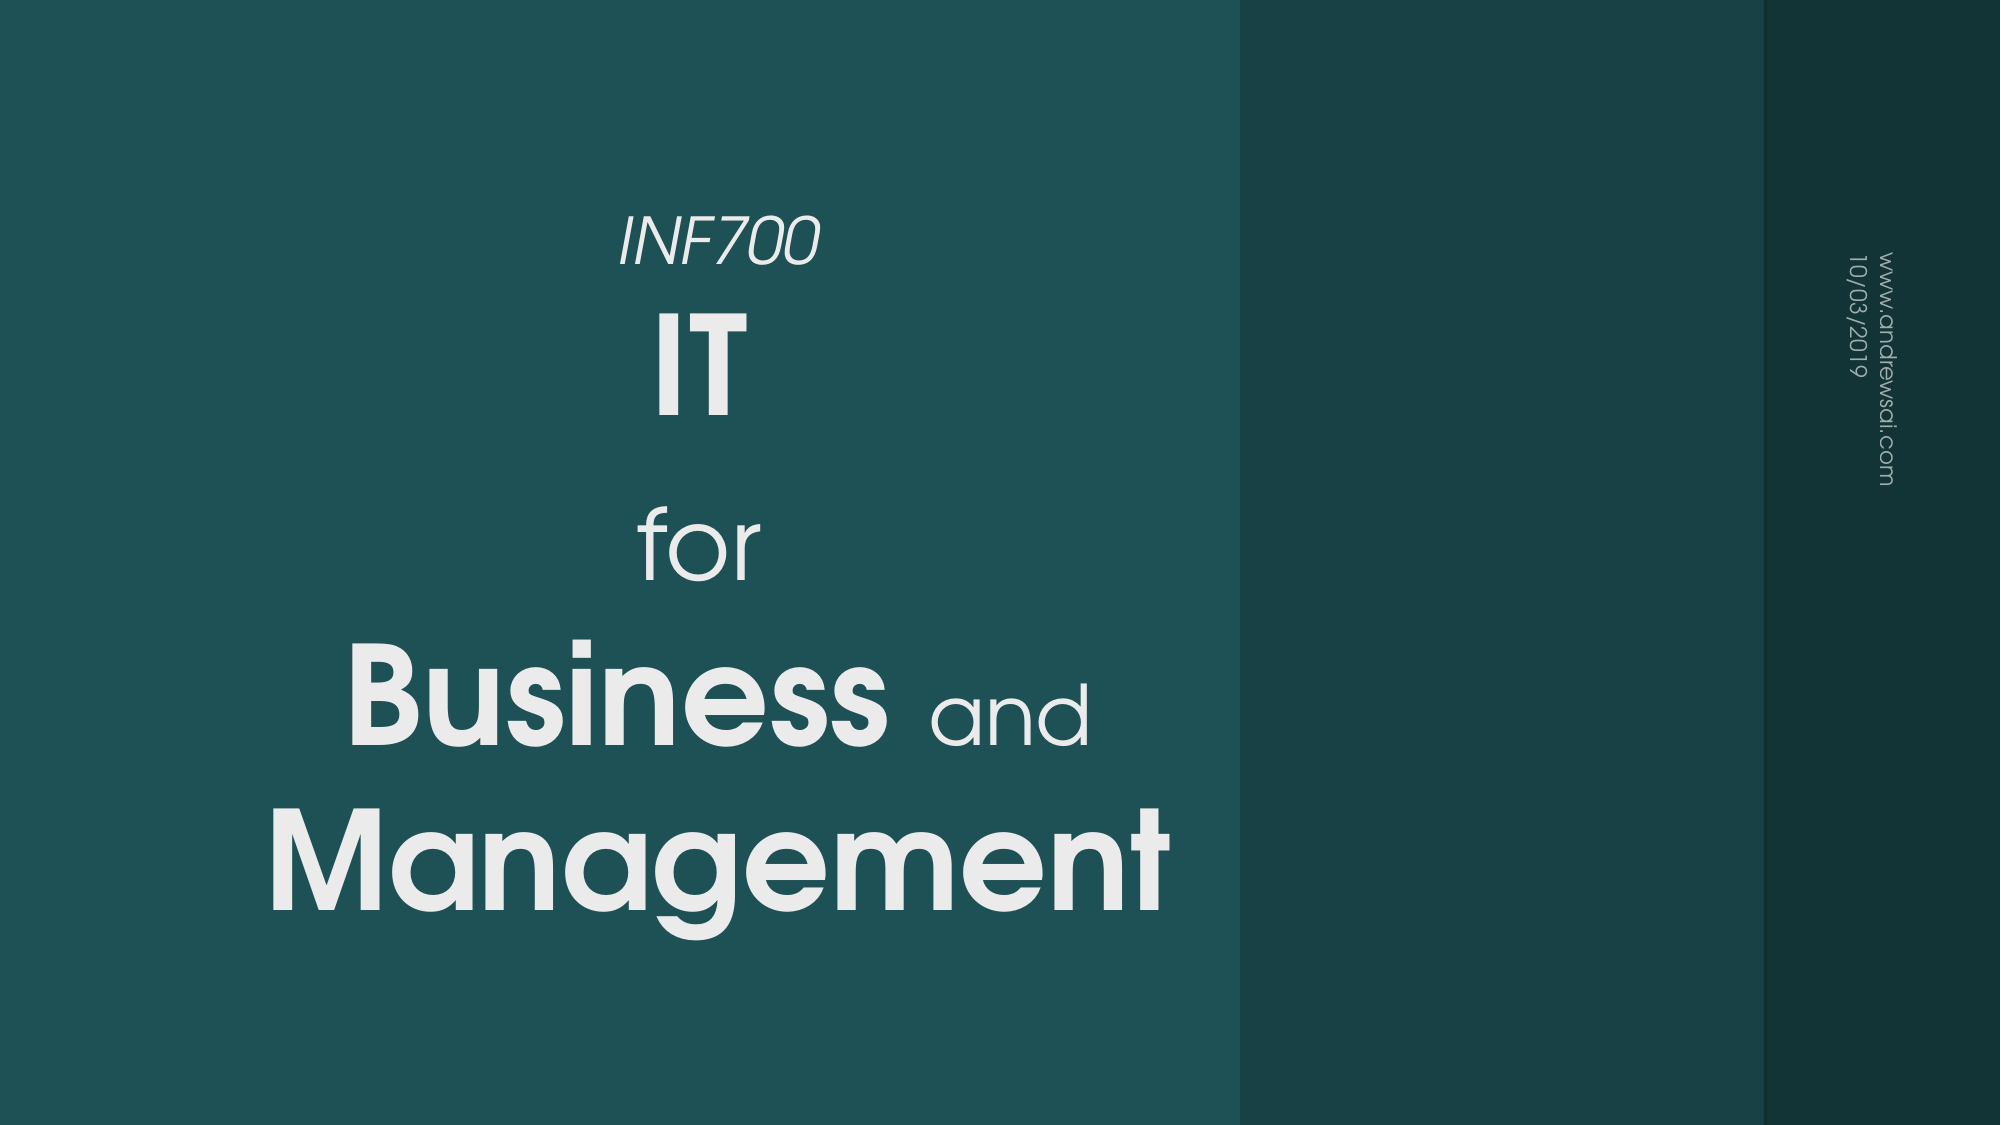

# INF700 IT for Business and Management
10/03/2019
www.andrewsai.com